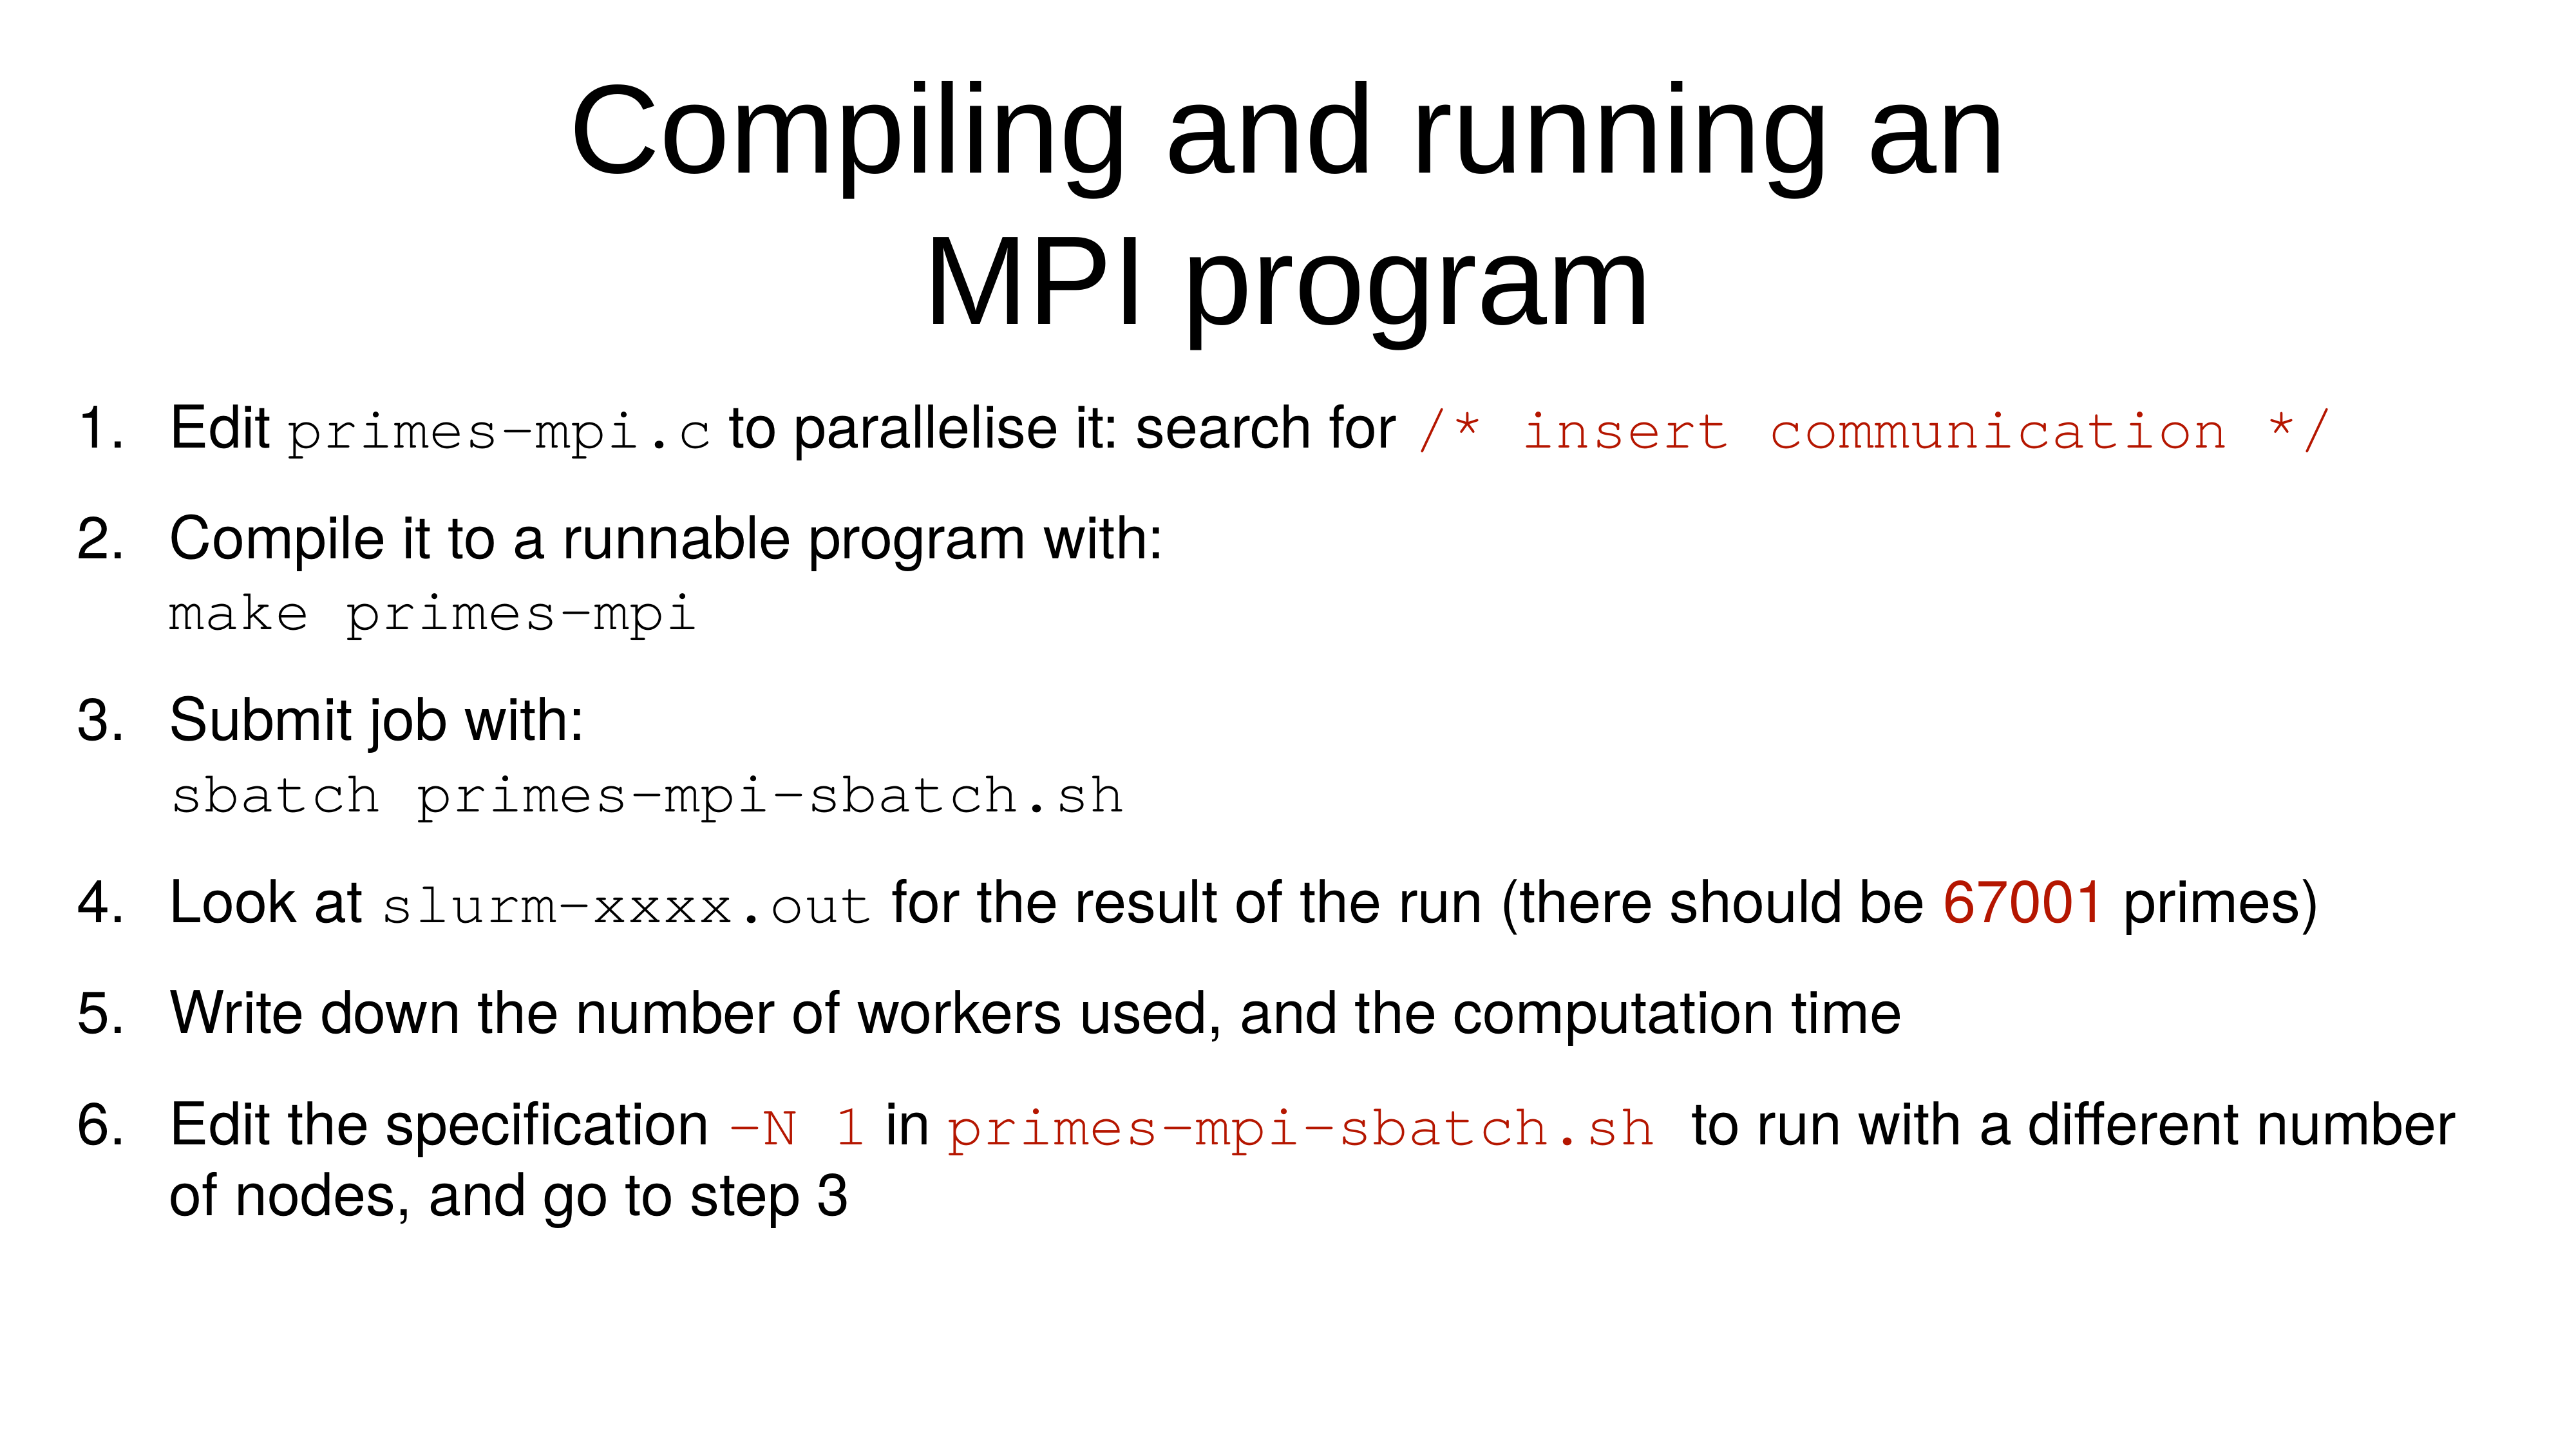

# Compiling and running an MPI program
Edit primes-mpi.c to parallelise it: search for /* insert communication */
Compile it to a runnable program with:
make primes-mpi
Submit job with:
sbatch primes-mpi-sbatch.sh
Look at slurm-xxxx.out for the result of the run (there should be 67001 primes)
Write down the number of workers used, and the computation time
Edit the specification -N 1 in primes-mpi-sbatch.sh to run with a different number of nodes, and go to step 3
63